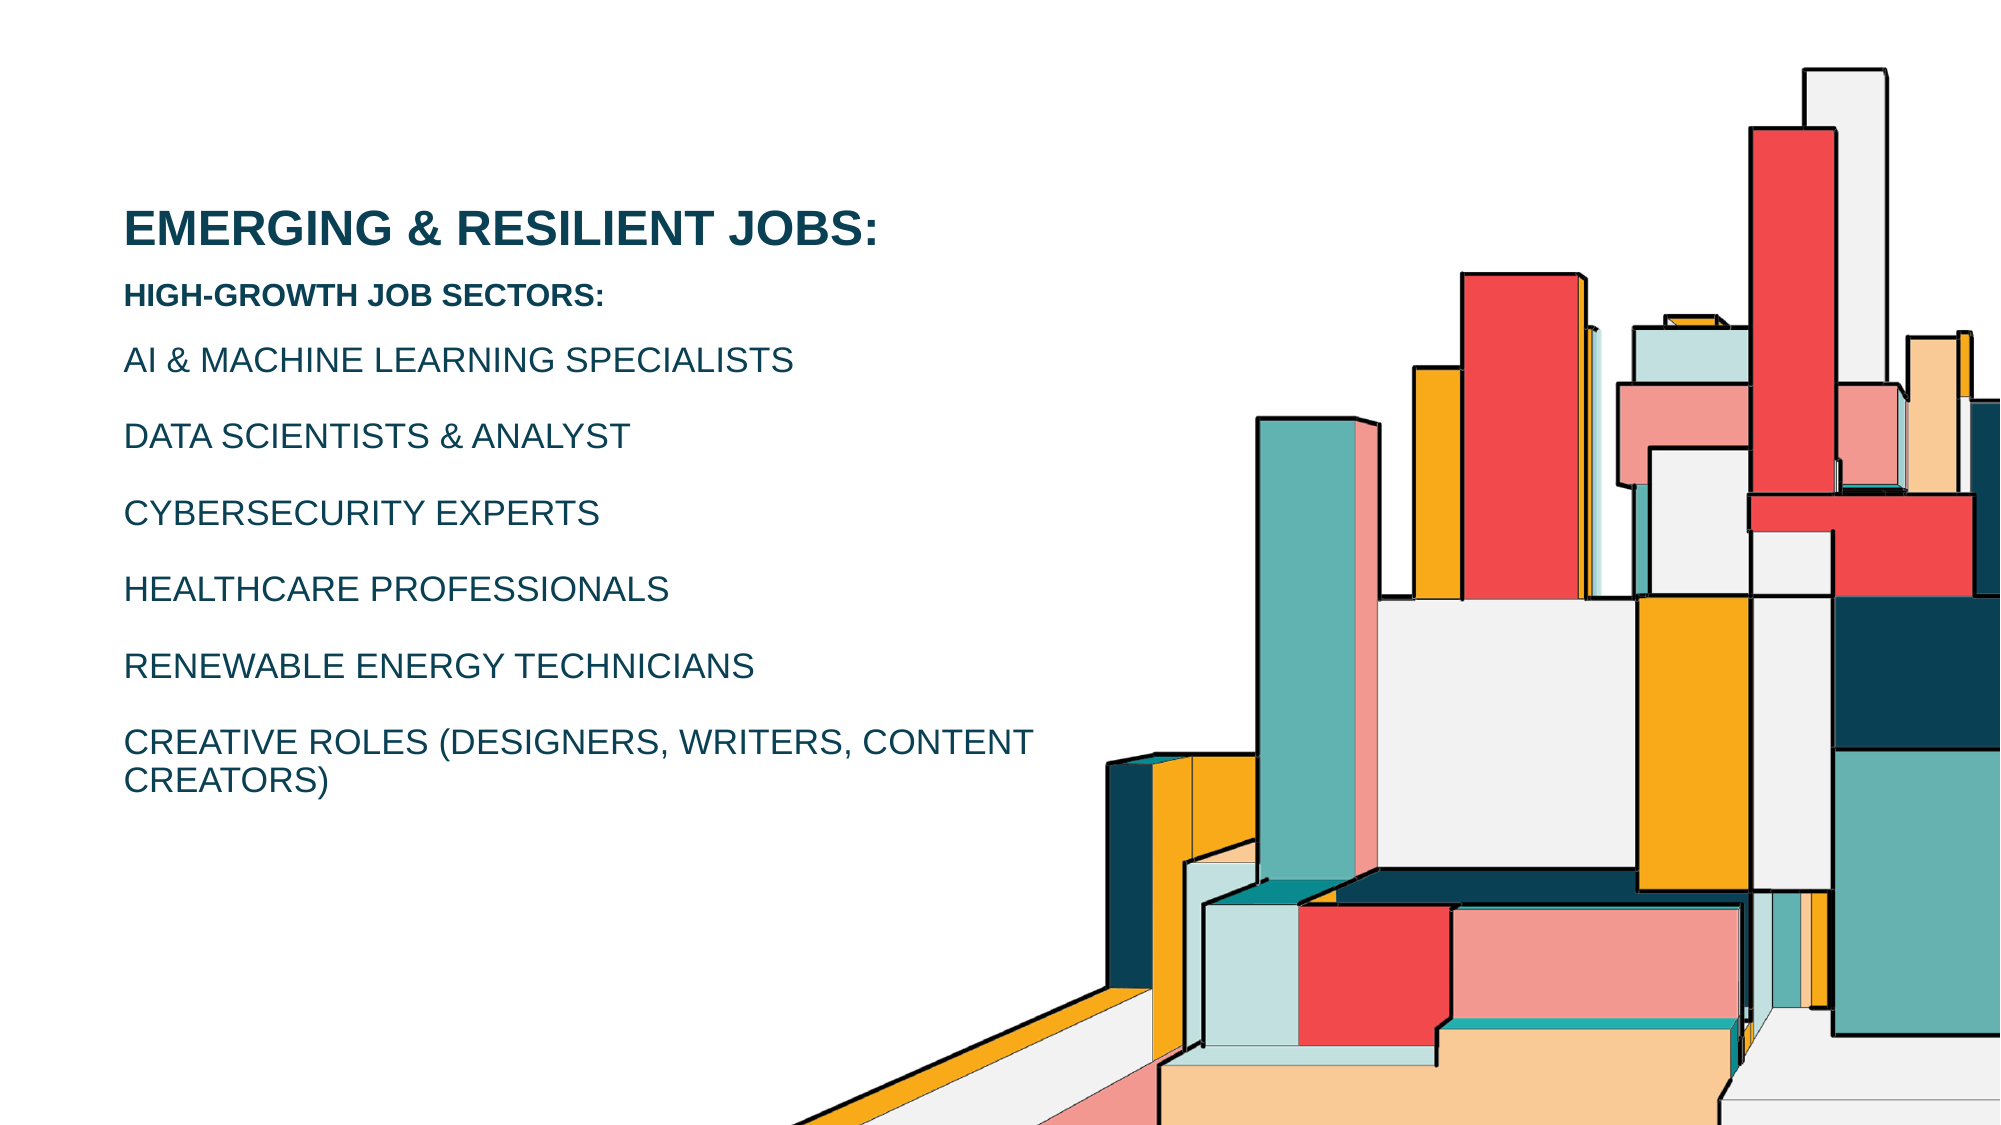

# Emerging & Resilient Jobs: High-Growth Job Sectors: AI & Machine Learning Specialists Data Scientists & Analyst Cybersecurity Experts Healthcare Professionals Renewable Energy Technicians Creative Roles (Designers, Writers, Content Creators)